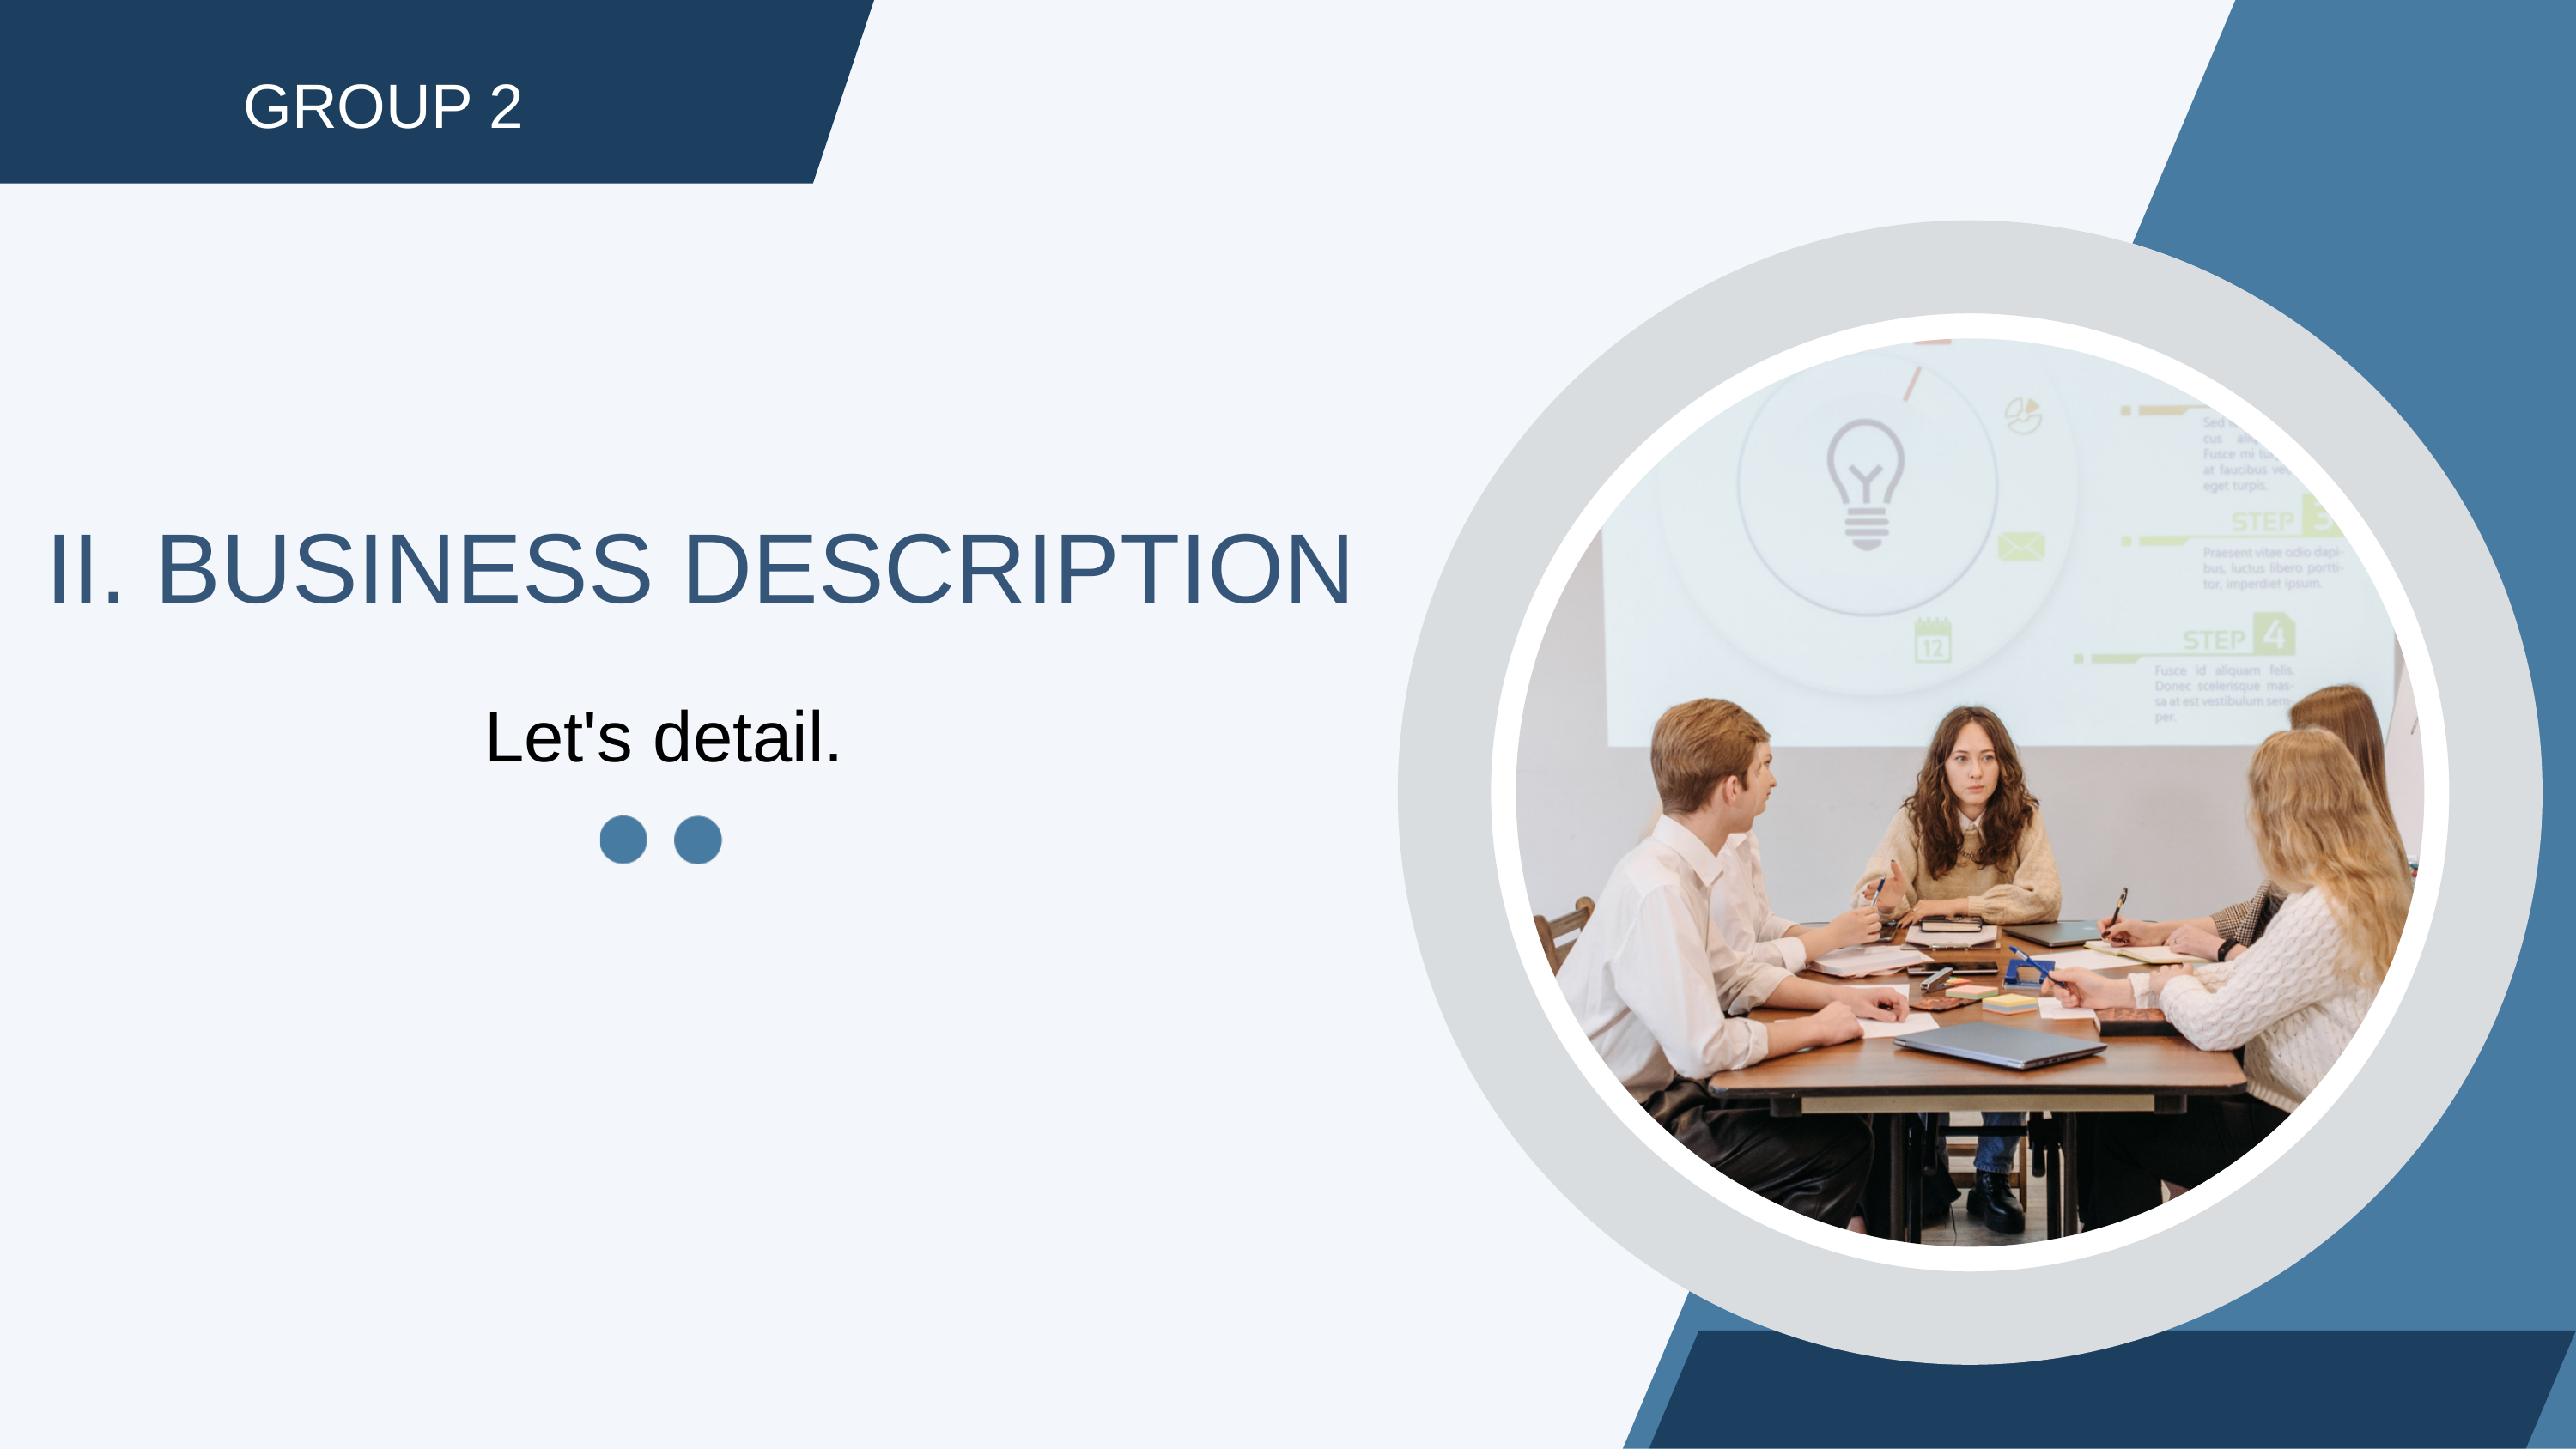

GROUP 2

II. BUSINESS DESCRIPTION
Let's detail.